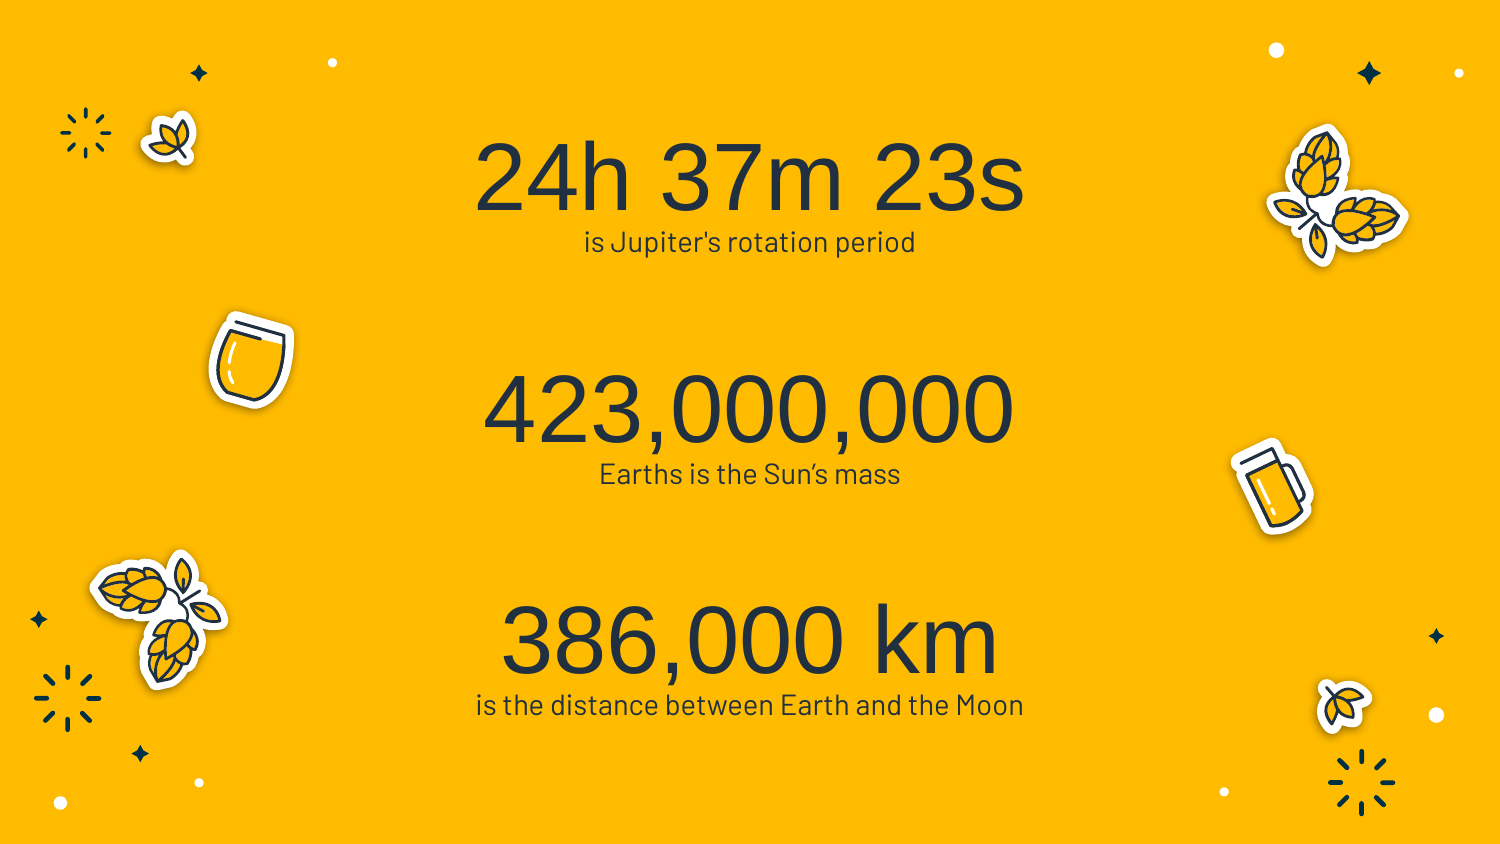

# 24h 37m 23s

is Jupiter's rotation period

423,000,000

Earths is the Sun’s mass

386,000 km
is the distance between Earth and the Moon